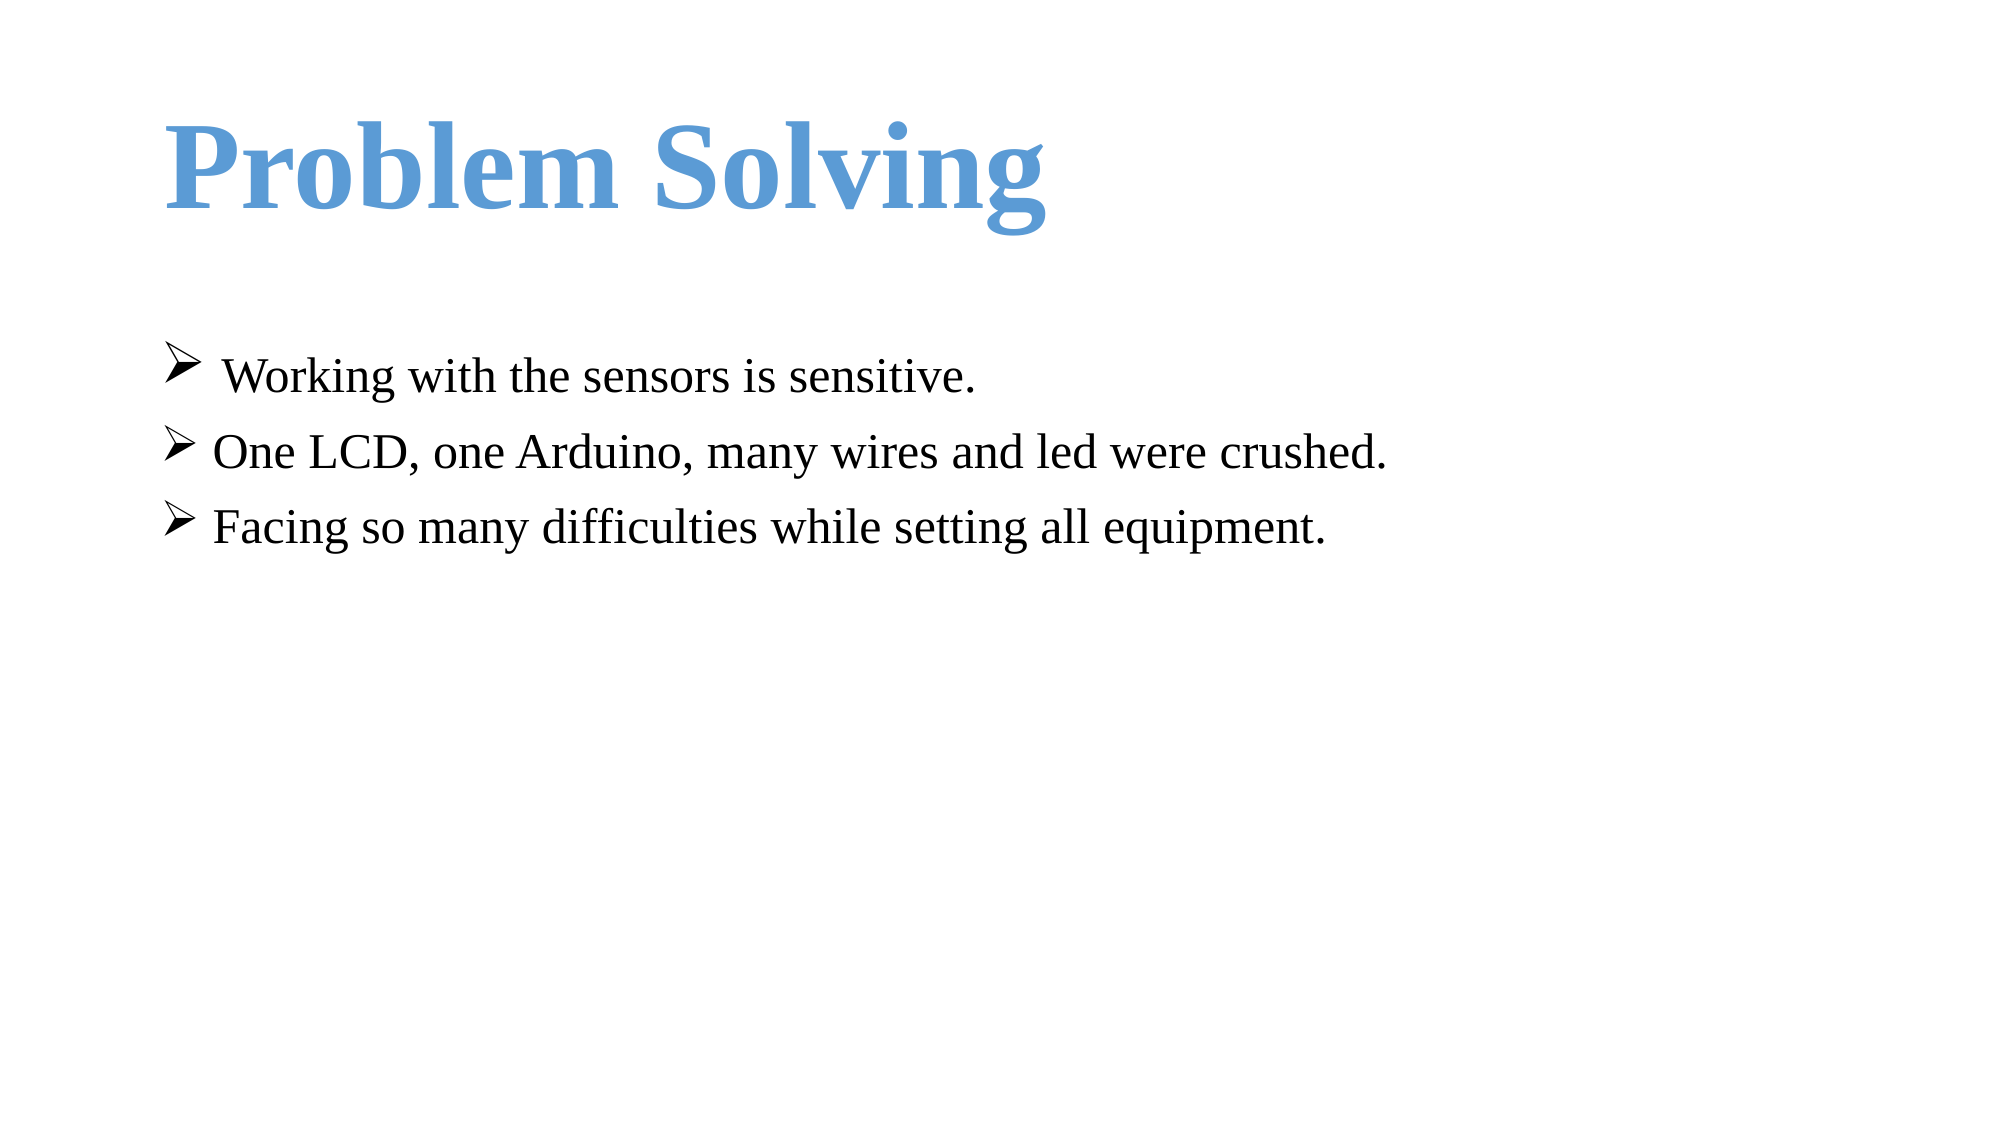

Problem Solving
 Working with the sensors is sensitive.
 One LCD, one Arduino, many wires and led were crushed.
 Facing so many difficulties while setting all equipment.